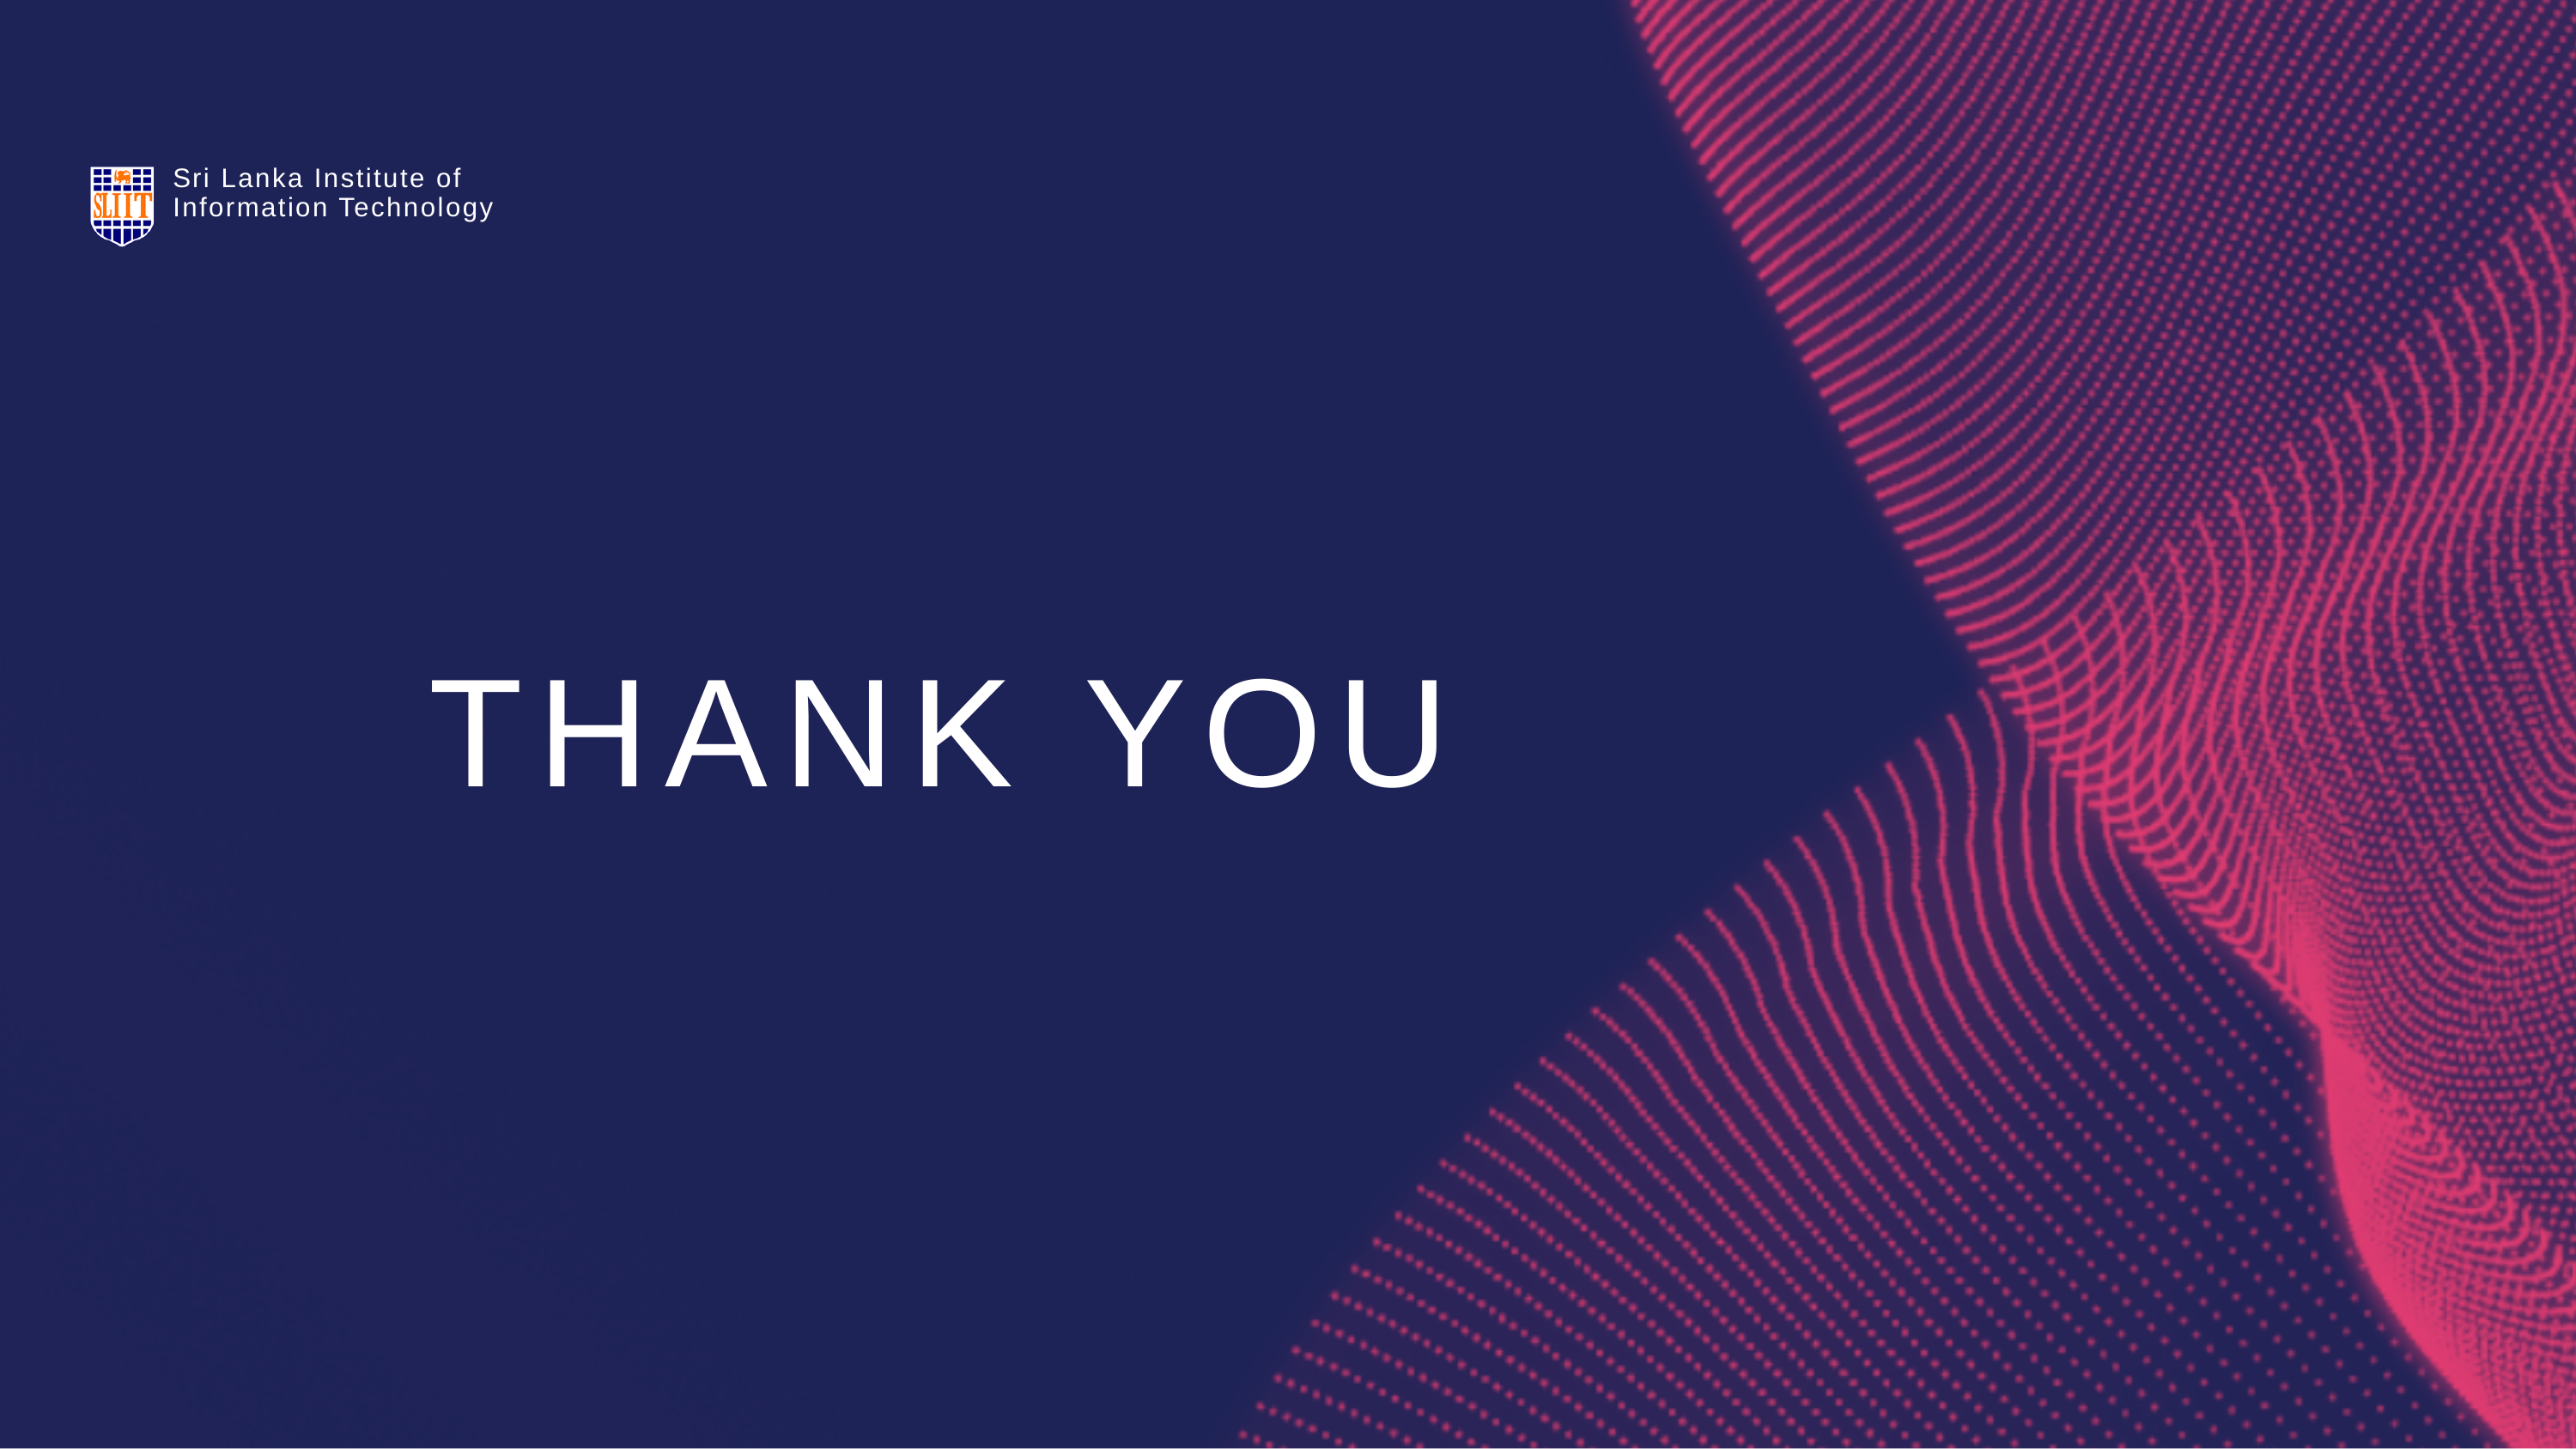

Sri Lanka Institute of Information Technology
THANK YOU